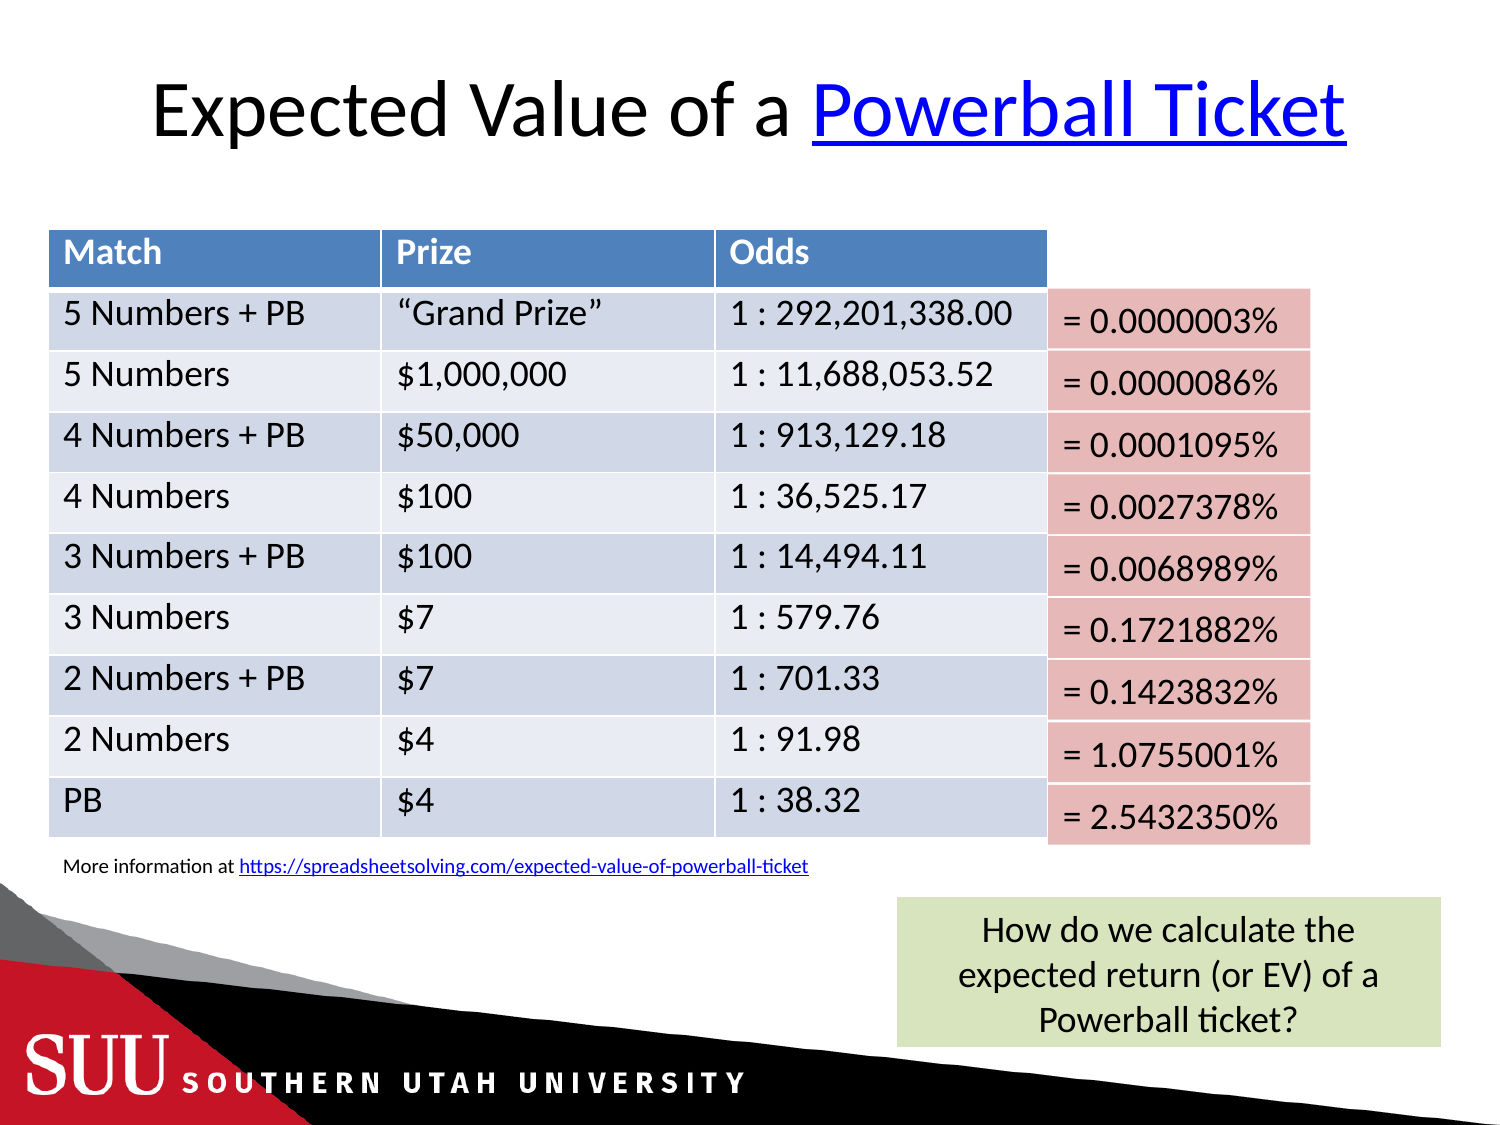

# Expected Value of a Powerball Ticket
| Match | Prize | Odds |
| --- | --- | --- |
| 5 Numbers + PB | “Grand Prize” | 1 : 292,201,338.00 |
| 5 Numbers | $1,000,000 | 1 : 11,688,053.52 |
| 4 Numbers + PB | $50,000 | 1 : 913,129.18 |
| 4 Numbers | $100 | 1 : 36,525.17 |
| 3 Numbers + PB | $100 | 1 : 14,494.11 |
| 3 Numbers | $7 | 1 : 579.76 |
| 2 Numbers + PB | $7 | 1 : 701.33 |
| 2 Numbers | $4 | 1 : 91.98 |
| PB | $4 | 1 : 38.32 |
= 0.0000003%
= 0.0000086%
= 0.0001095%
= 0.0027378%
= 0.0068989%
= 0.1721882%
= 0.1423832%
= 1.0755001%
= 2.5432350%
More information at https://spreadsheetsolving.com/expected-value-of-powerball-ticket
How do we calculate the expected return (or EV) of a Powerball ticket?